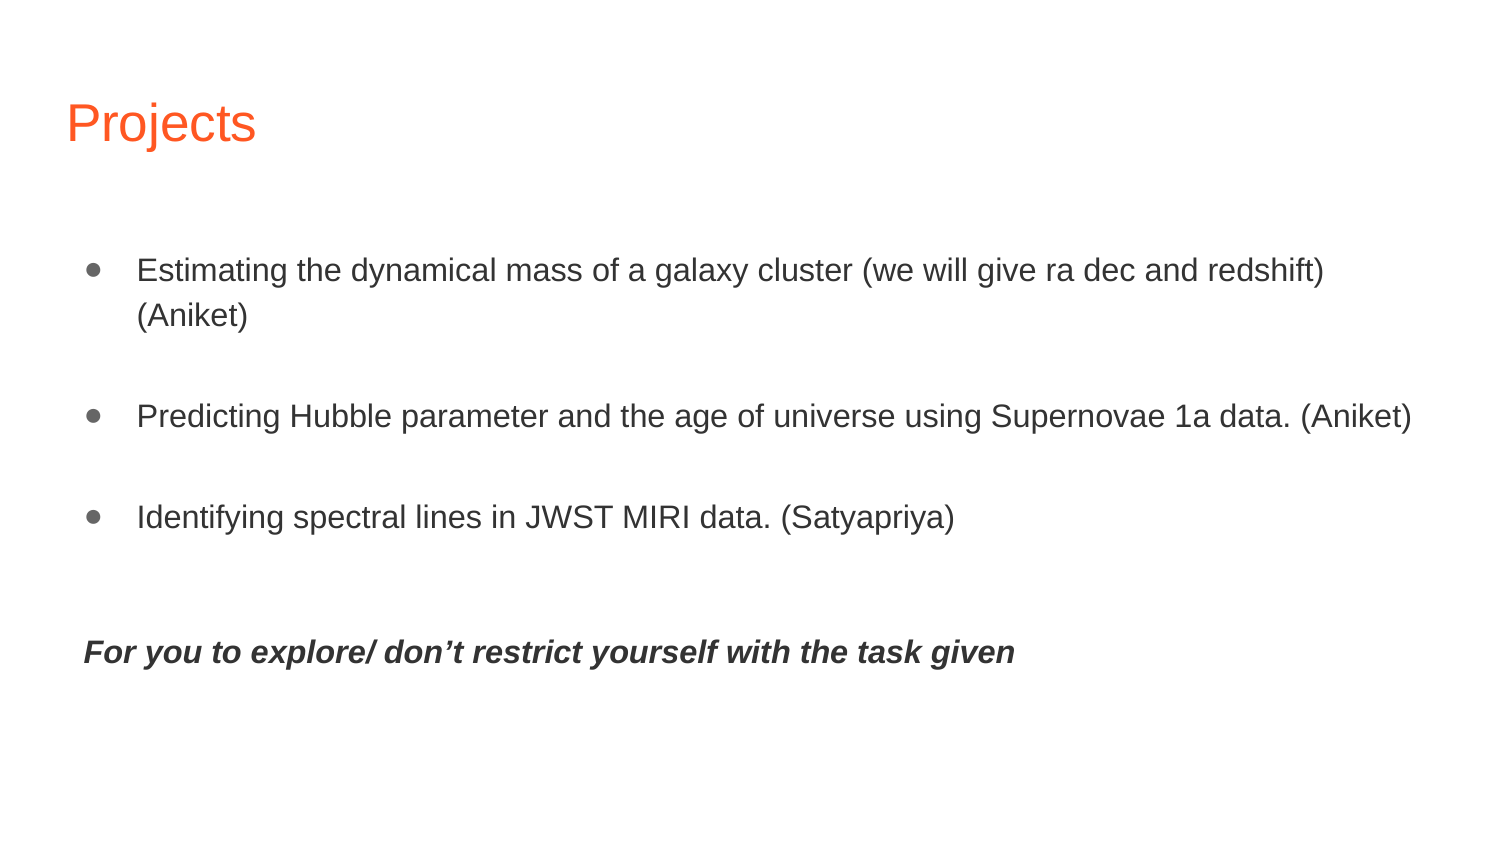

# Projects

Estimating the dynamical mass of a galaxy cluster (we will give ra dec and redshift) (Aniket)

Predicting Hubble parameter and the age of universe using Supernovae 1a data. (Aniket)

Identifying spectral lines in JWST MIRI data. (Satyapriya)

For you to explore/ don’t restrict yourself with the task given